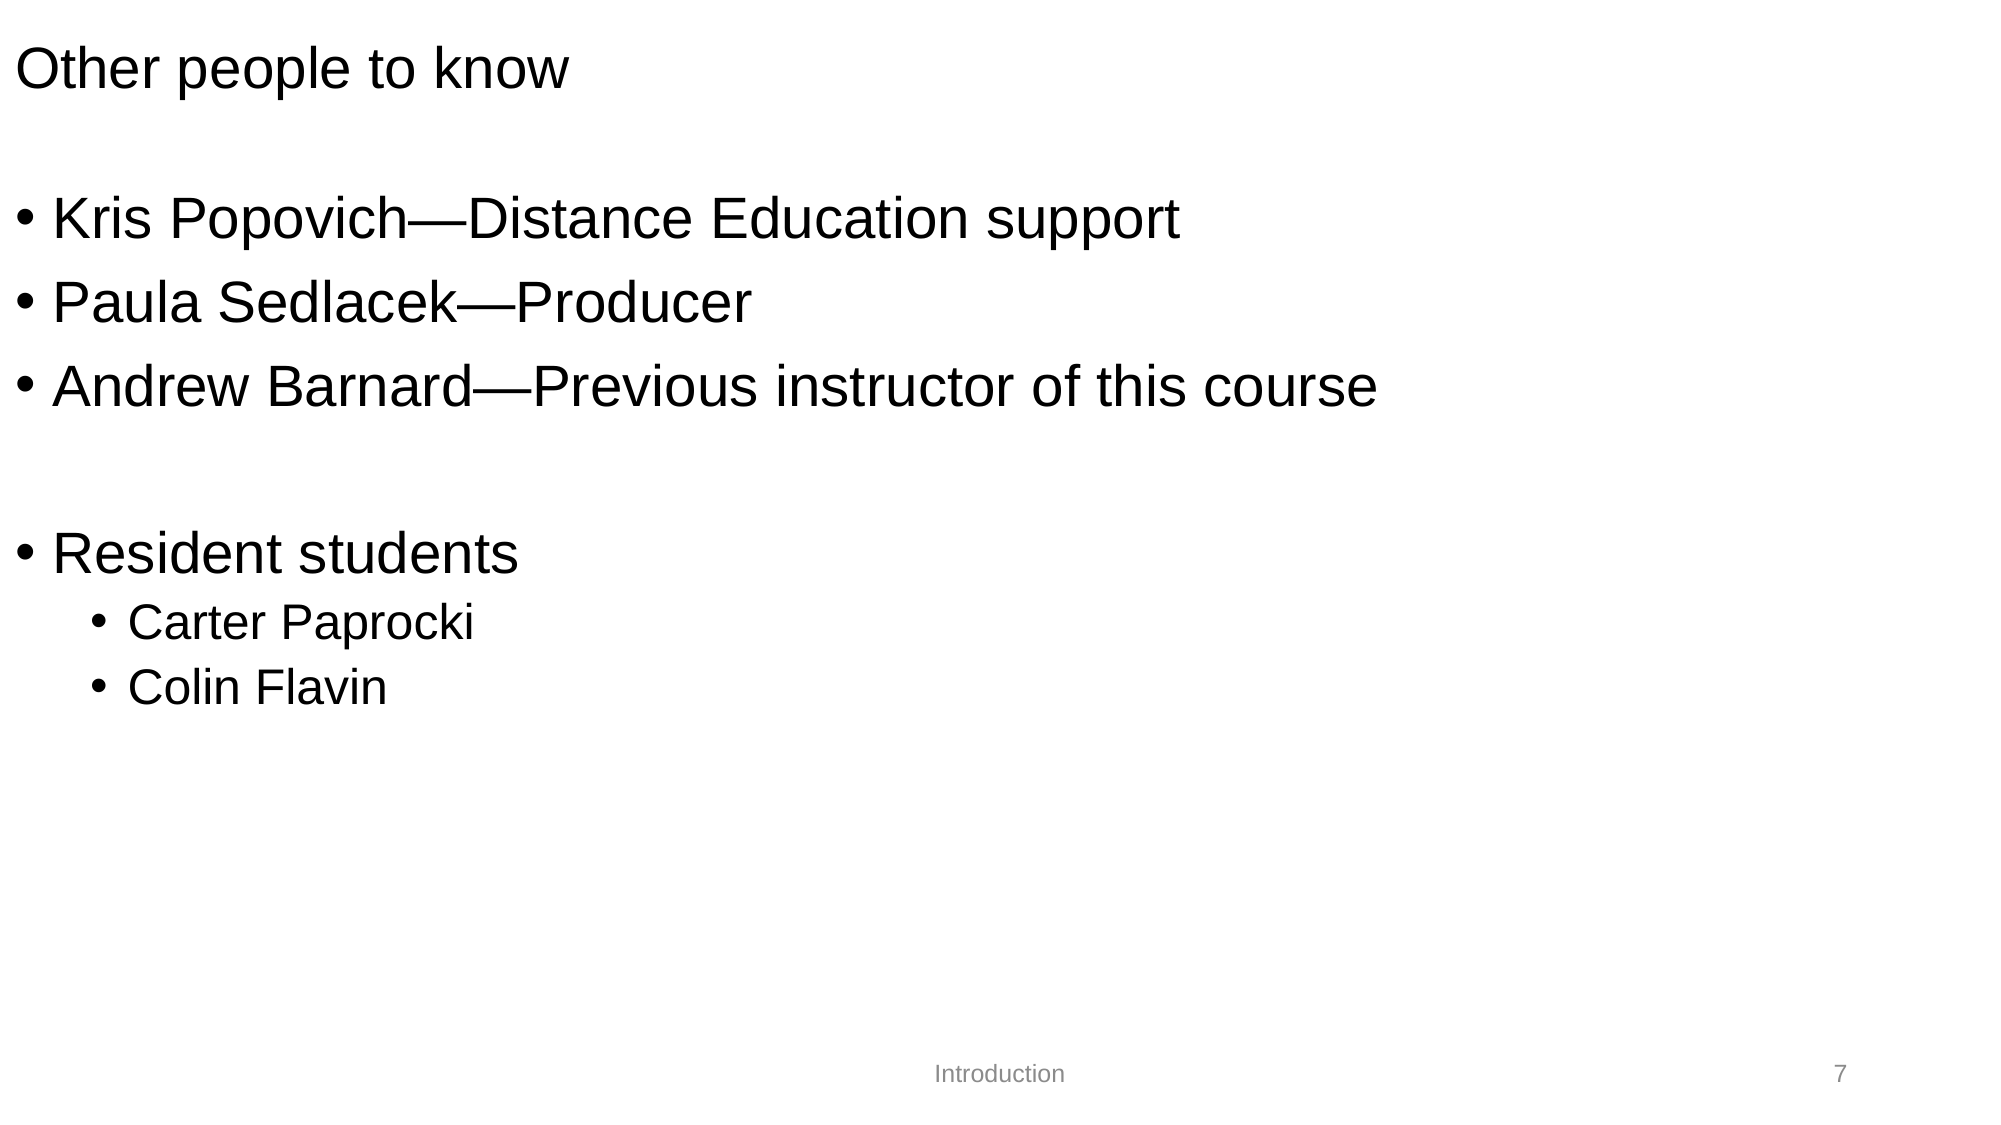

# Other people to know
Kris Popovich—Distance Education support
Paula Sedlacek—Producer
Andrew Barnard—Previous instructor of this course

Resident students
Carter Paprocki
Colin Flavin

Introduction
7